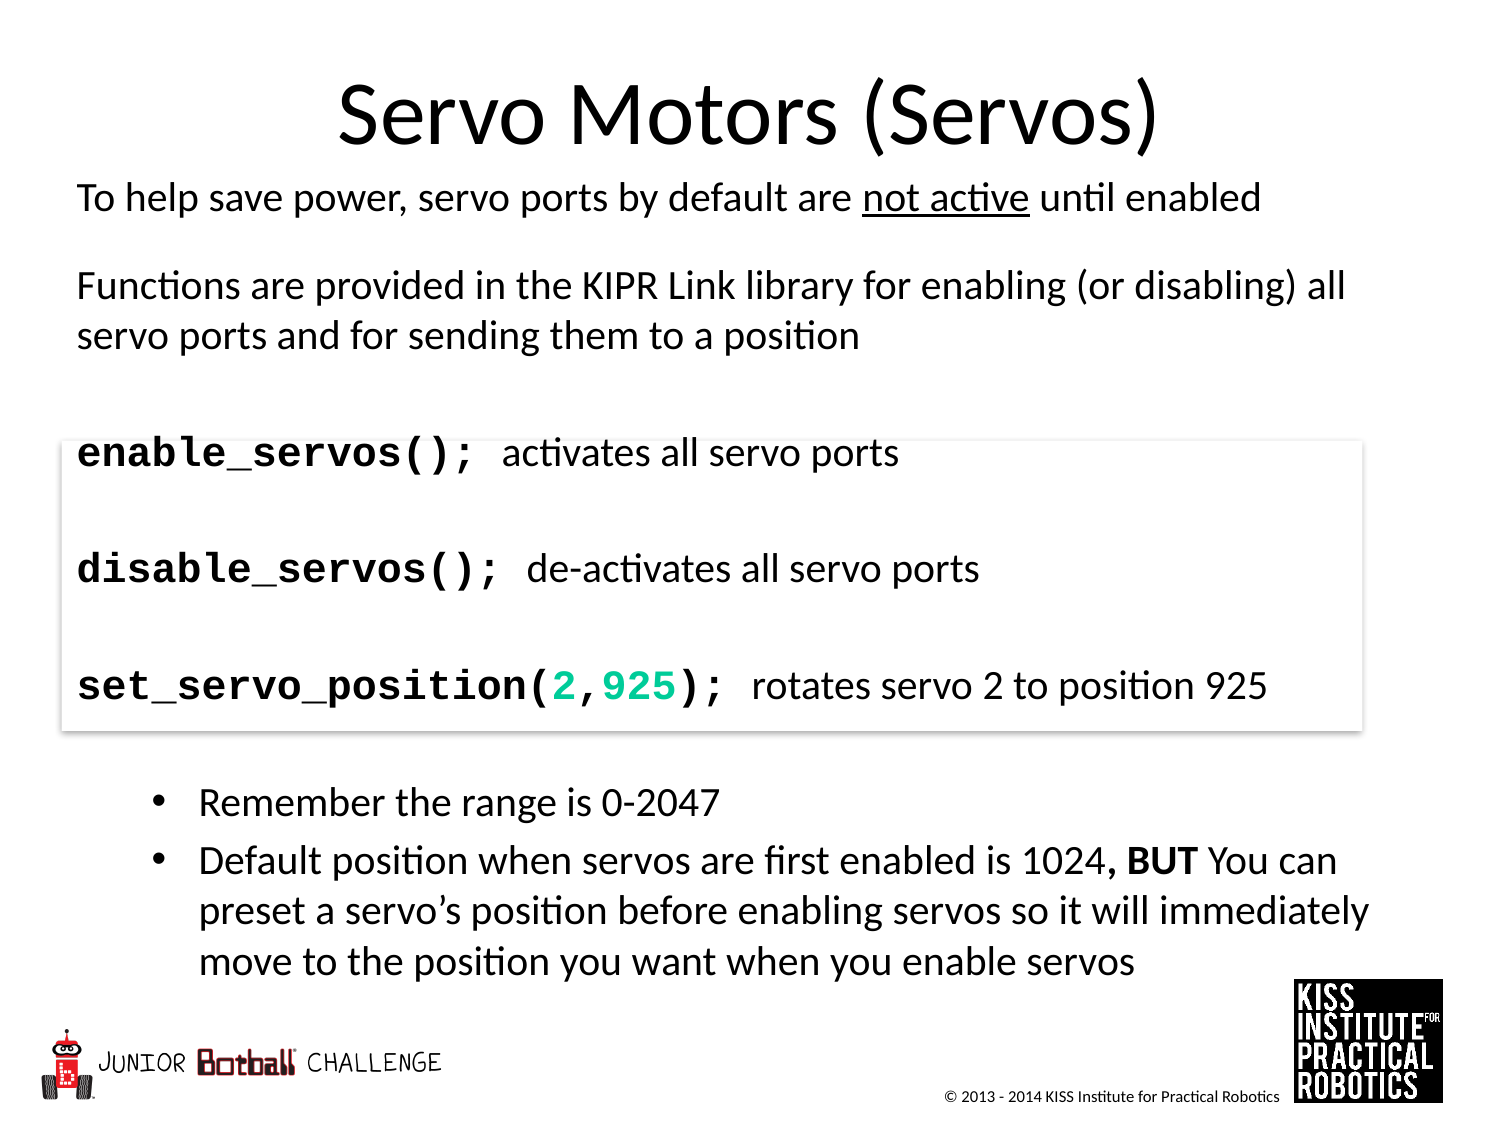

# Servo Motors (Servos)
To help save power, servo ports by default are not active until enabled

Functions are provided in the KIPR Link library for enabling (or disabling) all servo ports and for sending them to a position

enable_servos(); activates all servo ports

disable_servos(); de-activates all servo ports

set_servo_position(2,925); rotates servo 2 to position 925

Remember the range is 0-2047
Default position when servos are first enabled is 1024, BUT You can preset a servo’s position before enabling servos so it will immediately move to the position you want when you enable servos